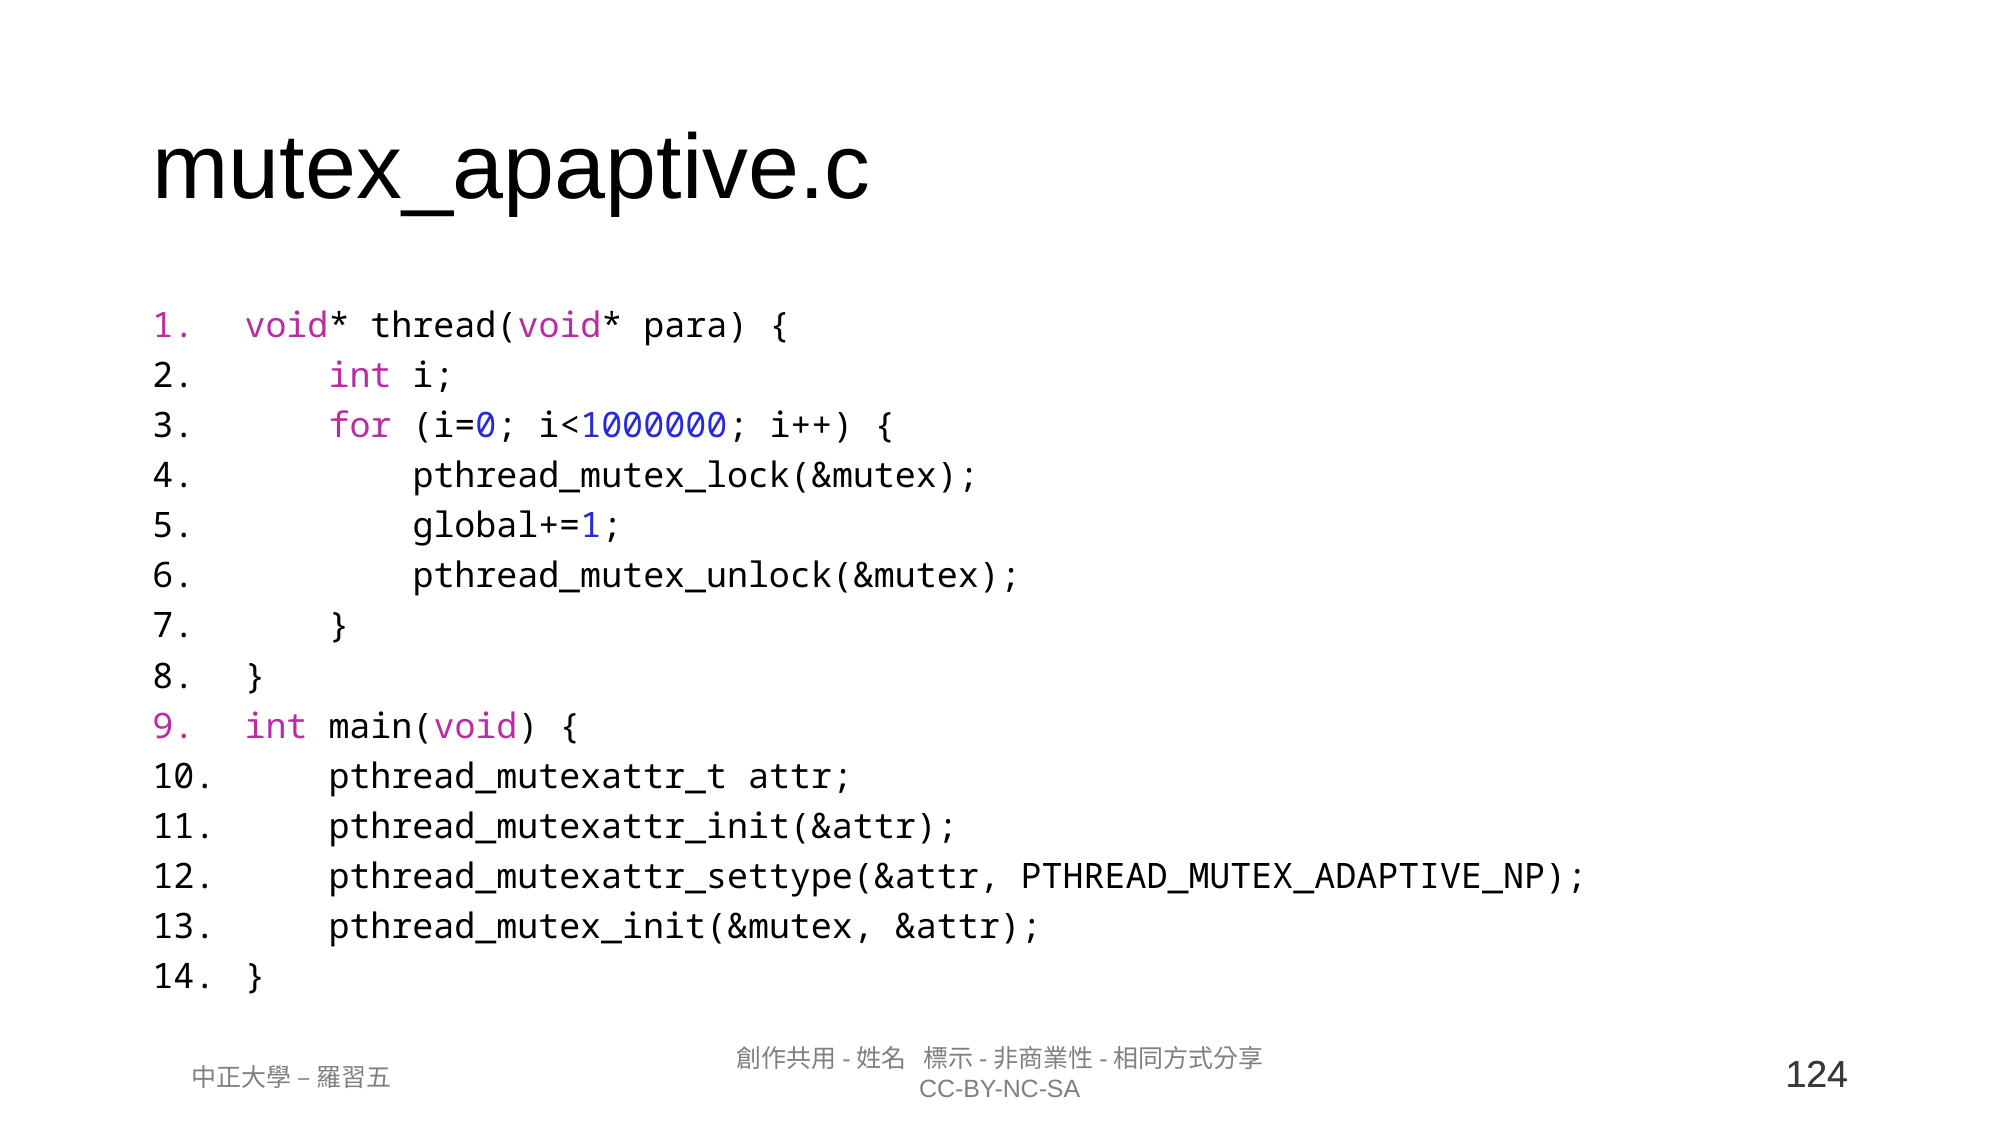

# mutex_apaptive.c
void* thread(void* para) {
    int i;
    for (i=0; i<1000000; i++) {
        pthread_mutex_lock(&mutex);
        global+=1;
        pthread_mutex_unlock(&mutex);
    }
}
int main(void) {
    pthread_mutexattr_t attr;
    pthread_mutexattr_init(&attr);
    pthread_mutexattr_settype(&attr, PTHREAD_MUTEX_ADAPTIVE_NP);
    pthread_mutex_init(&mutex, &attr);
}